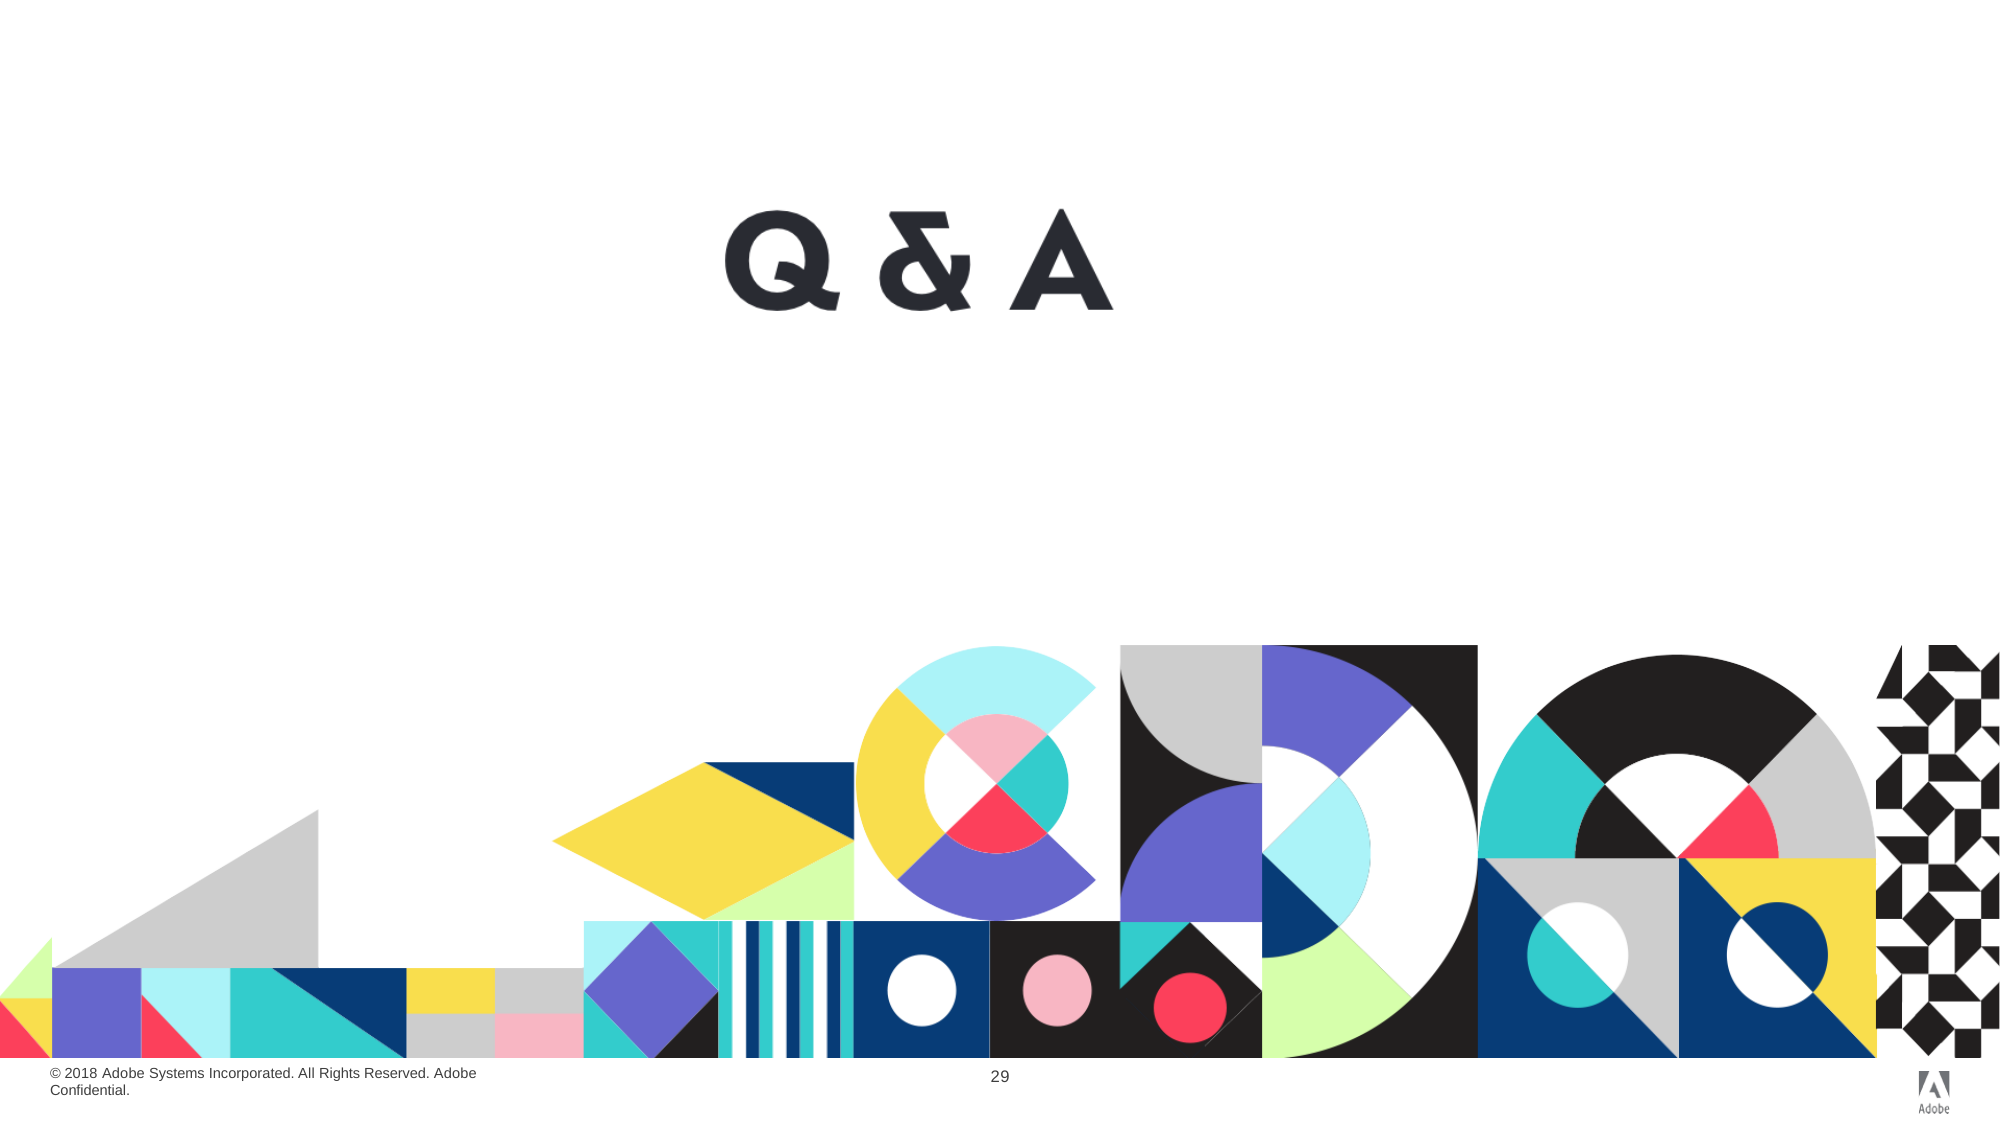

#

© 2018 Adobe Systems Incorporated. All Rights Reserved. Adobe Confidential.
29